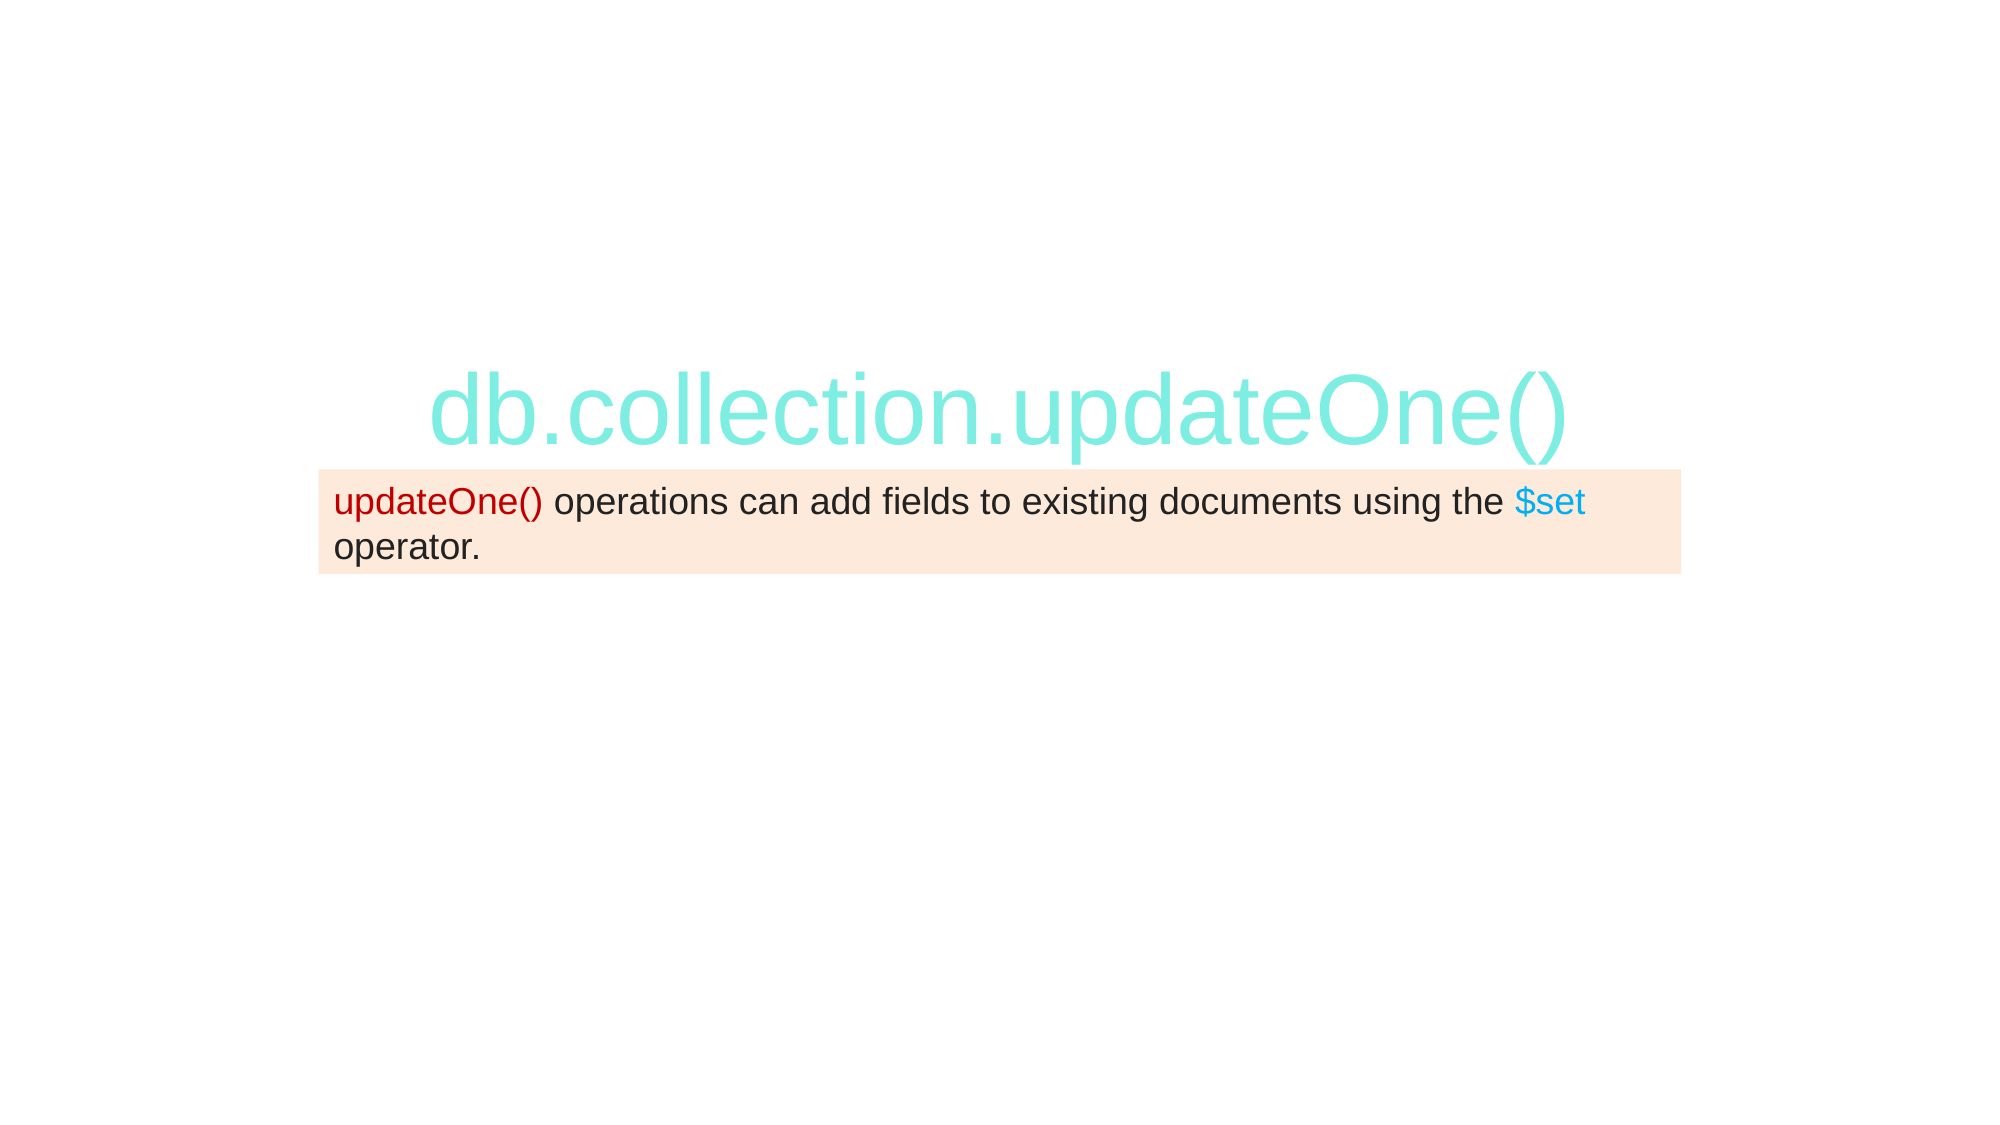

db.collection.updateOne()
updateOne() operations can add fields to existing documents using the $set operator.